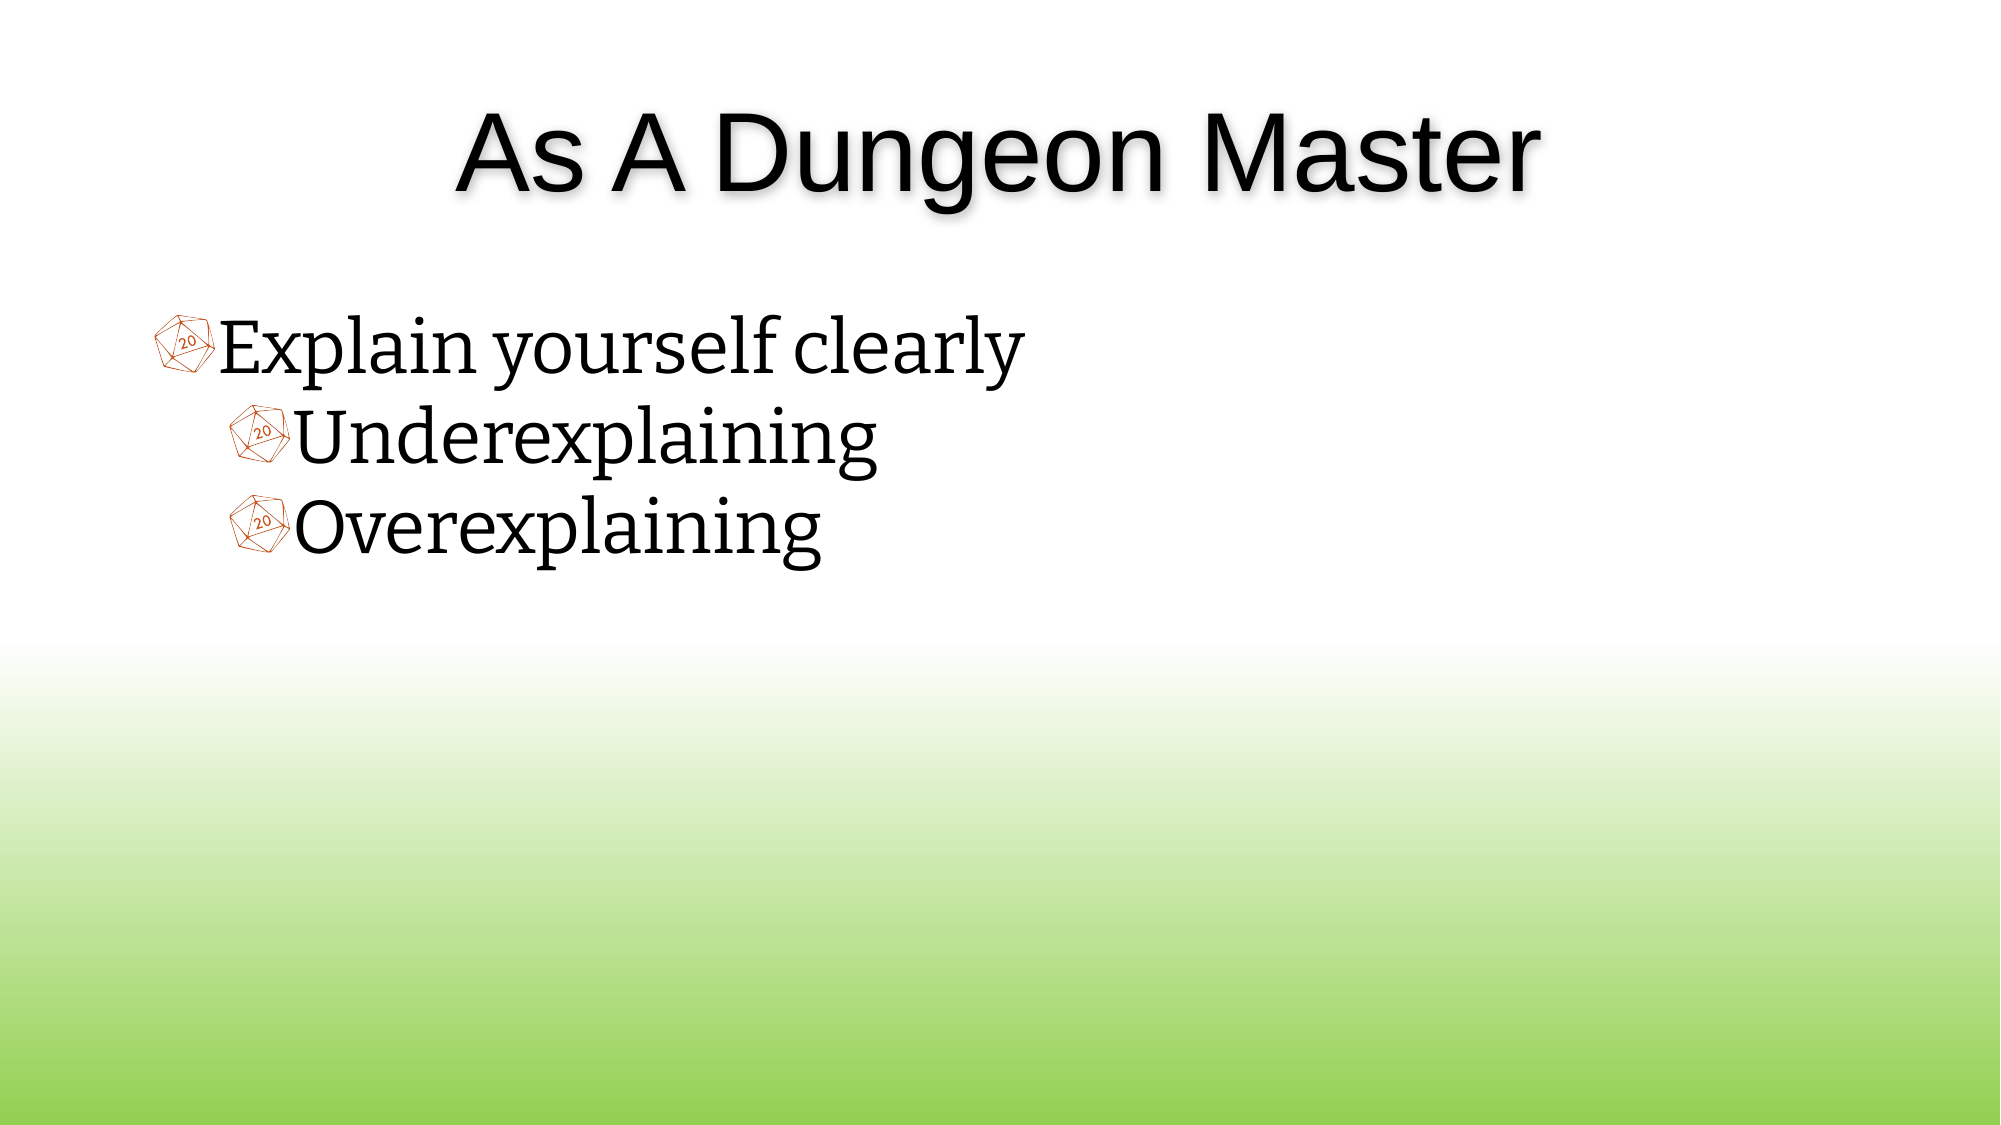

# As A Dungeon Master
Explain yourself clearly
Underexplaining
Overexplaining